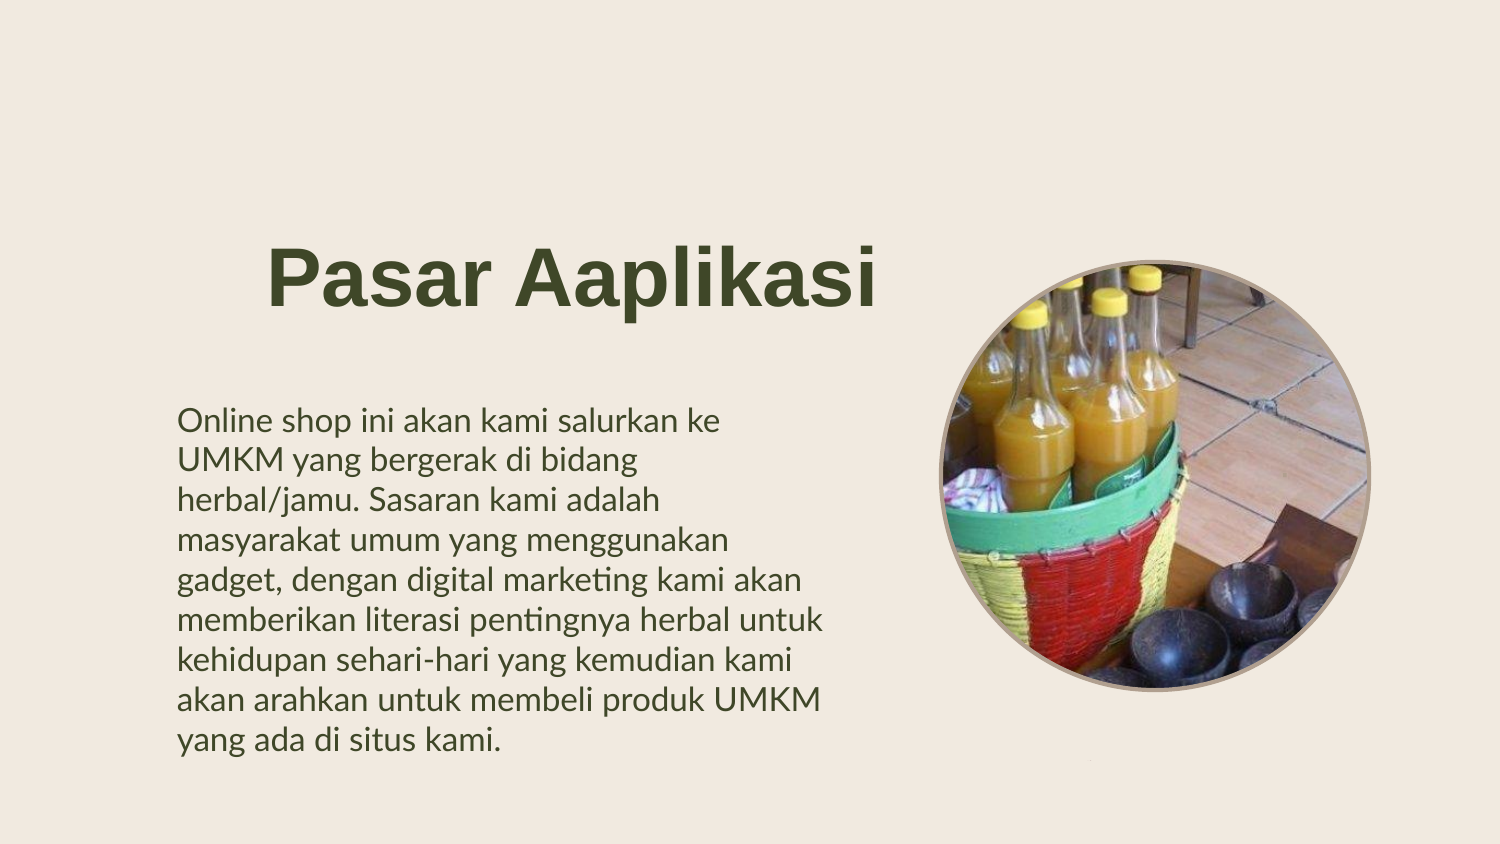

.

# Pasar Aaplikasi
Online shop ini akan kami salurkan ke UMKM yang bergerak di bidang herbal/jamu. Sasaran kami adalah masyarakat umum yang menggunakan gadget, dengan digital marketing kami akan memberikan literasi pentingnya herbal untuk kehidupan sehari-hari yang kemudian kami akan arahkan untuk membeli produk UMKM yang ada di situs kami.